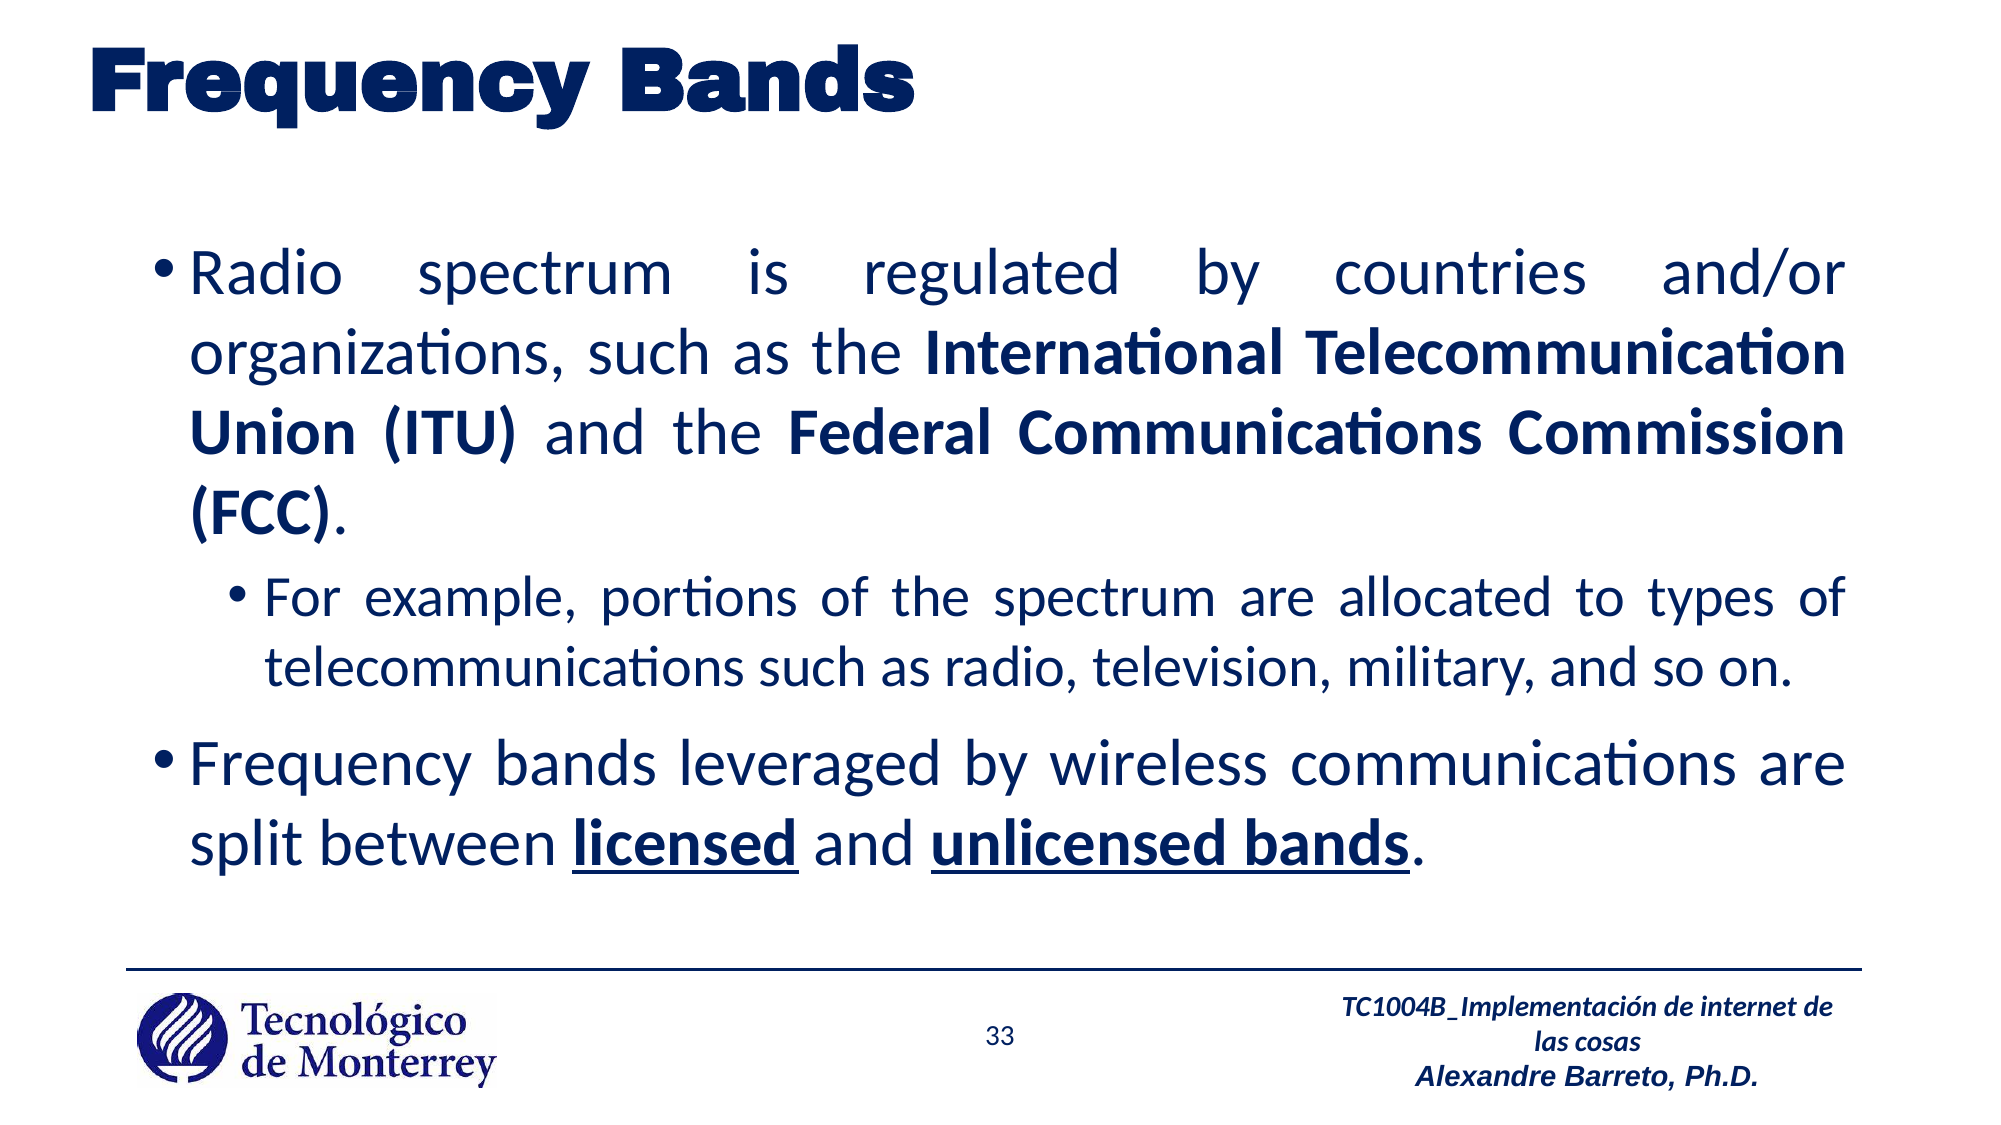

# Frequency Bands
Radio spectrum is regulated by countries and/or organizations, such as the International Telecommunication Union (ITU) and the Federal Communications Commission (FCC).
For example, portions of the spectrum are allocated to types of telecommunications such as radio, television, military, and so on.
Frequency bands leveraged by wireless communications are split between licensed and unlicensed bands.